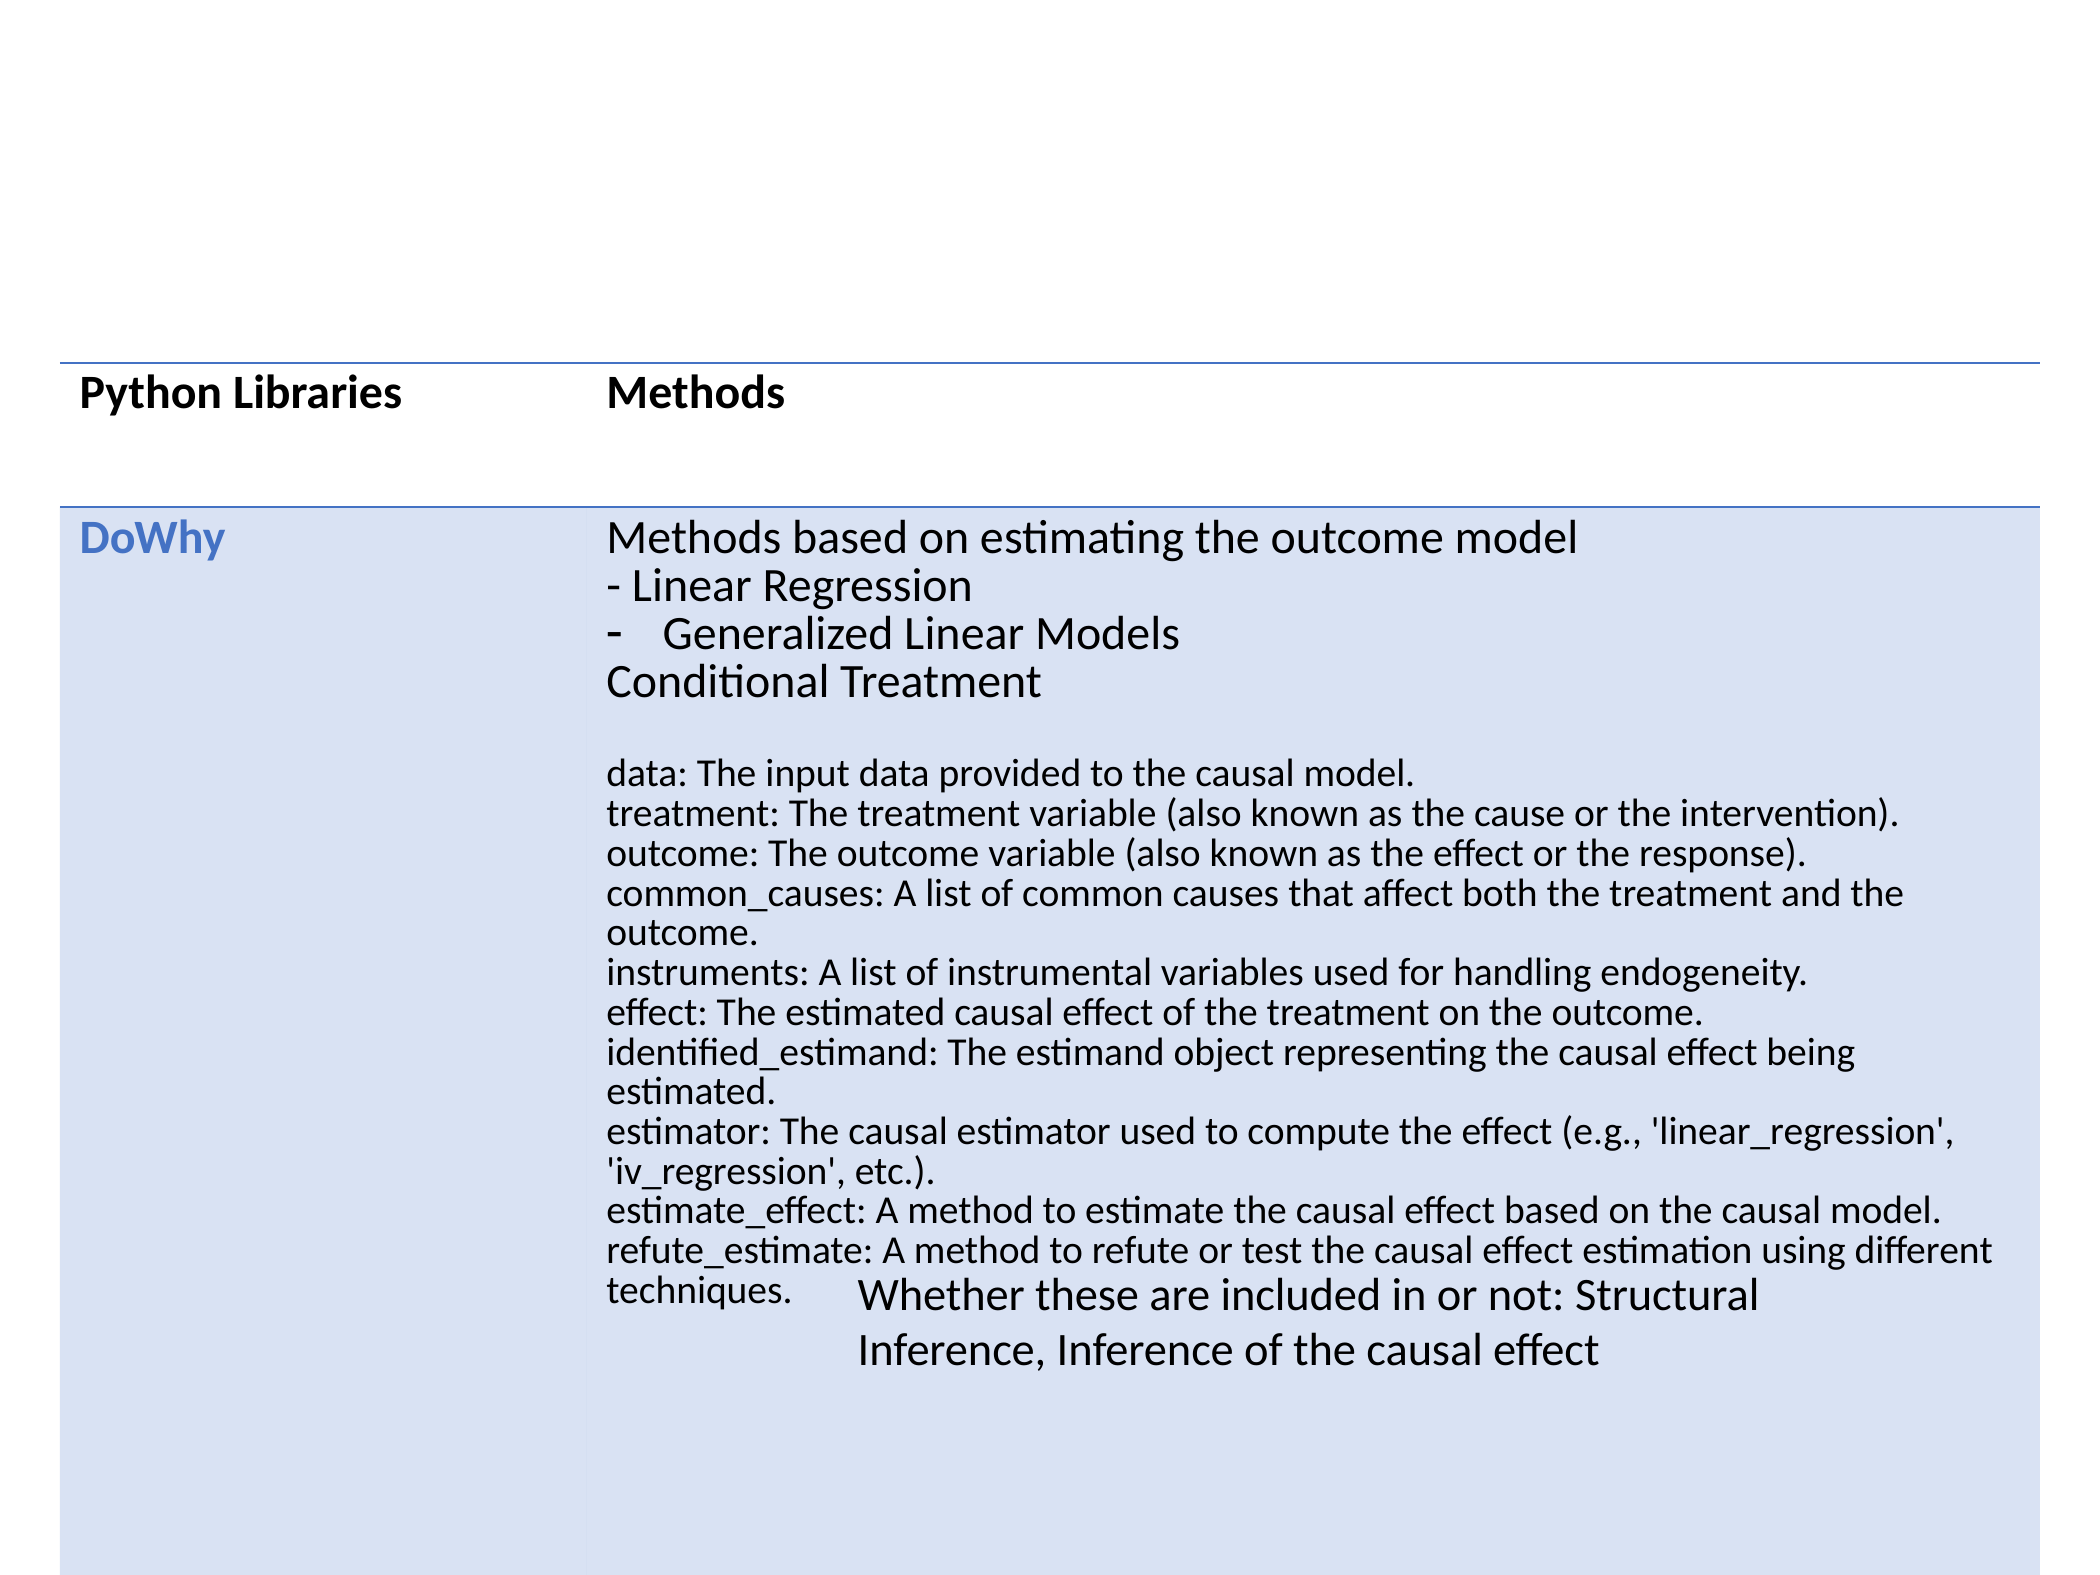

| Python Libraries | Methods |
| --- | --- |
| DoWhy | Methods based on estimating the outcome model - Linear Regression Generalized Linear Models Conditional Treatment data: The input data provided to the causal model. treatment: The treatment variable (also known as the cause or the intervention). outcome: The outcome variable (also known as the effect or the response). common\_causes: A list of common causes that affect both the treatment and the outcome. instruments: A list of instrumental variables used for handling endogeneity. effect: The estimated causal effect of the treatment on the outcome. identified\_estimand: The estimand object representing the causal effect being estimated. estimator: The causal estimator used to compute the effect (e.g., 'linear\_regression', 'iv\_regression', etc.). estimate\_effect: A method to estimate the causal effect based on the causal model. refute\_estimate: A method to refute or test the causal effect estimation using different techniques. |
| CausalML | regression-based methods, tree-based methods, and neural network-based methods |
| EconML |  |
| CausalNex | Bayesian Network |
# Research Design
Whether these are included in or not: Structural Inference, Inference of the causal effect